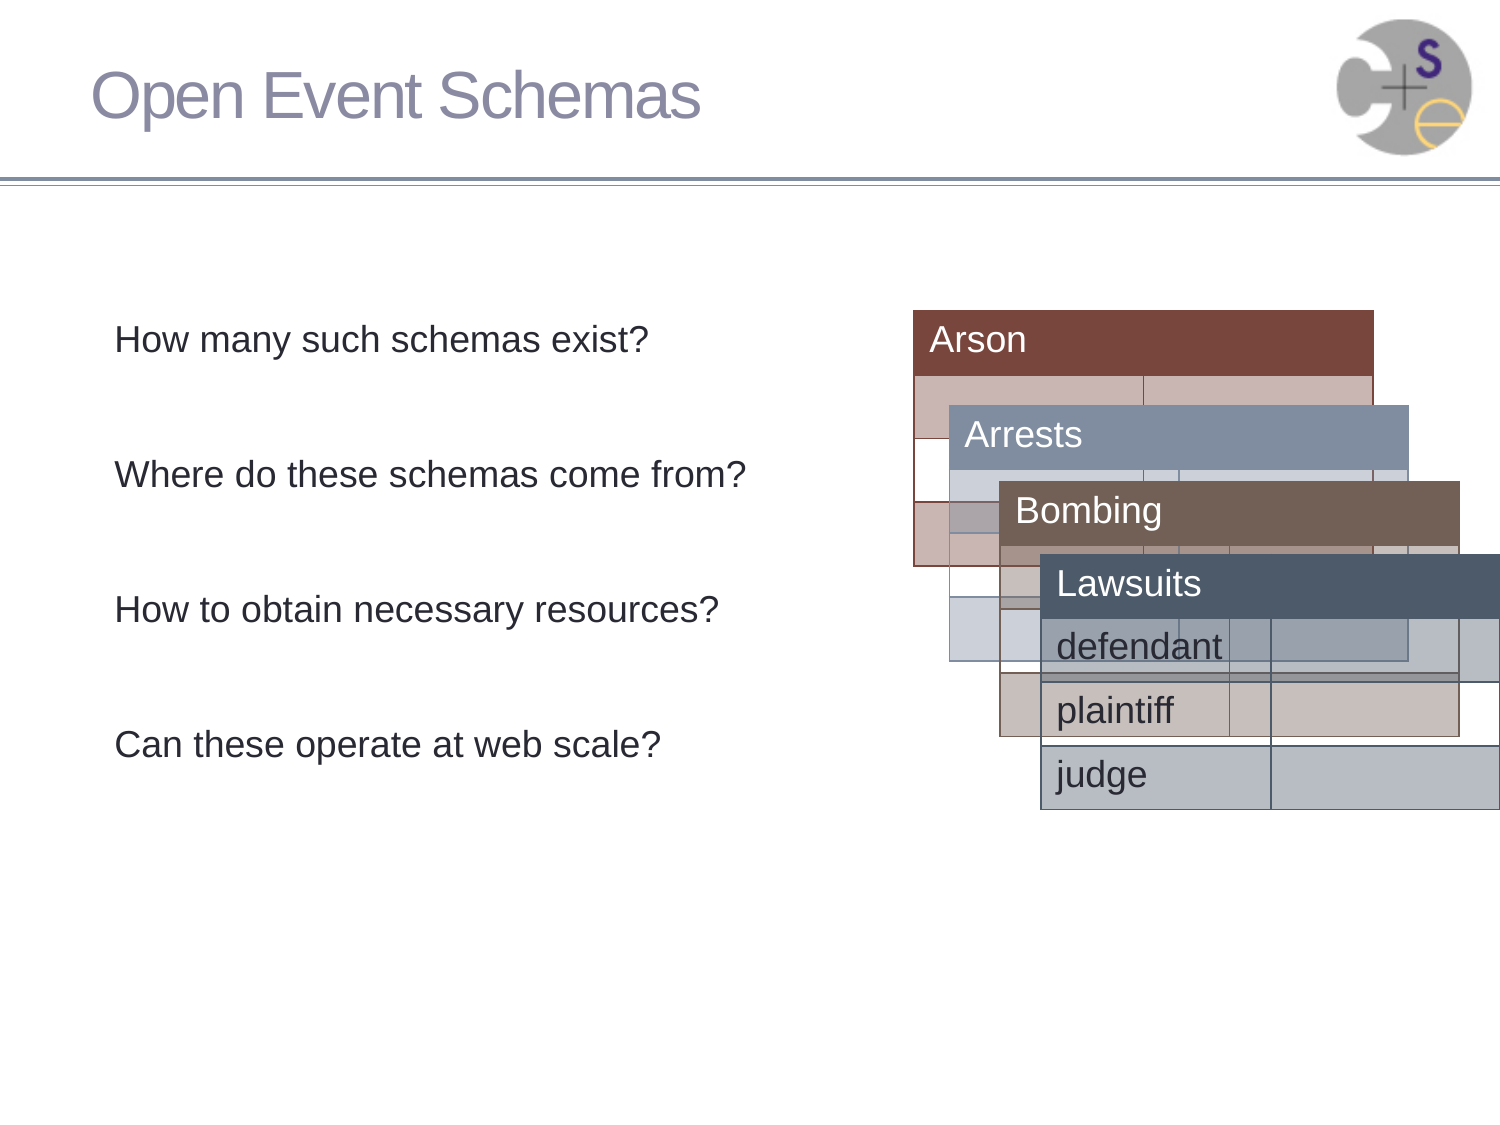

# Open Event Schemas
How many such schemas exist?

Where do these schemas come from?

How to obtain necessary resources?

Can these operate at web scale?
| Arson |  |
| --- | --- |
|  |  |
|  |  |
|  |  |
| Arrests |  |
| --- | --- |
|  |  |
|  |  |
|  |  |
| Bombing |  |
| --- | --- |
|  |  |
|  |  |
|  |  |
| Lawsuits |  |
| --- | --- |
| defendant |  |
| plaintiff |  |
| judge |  |